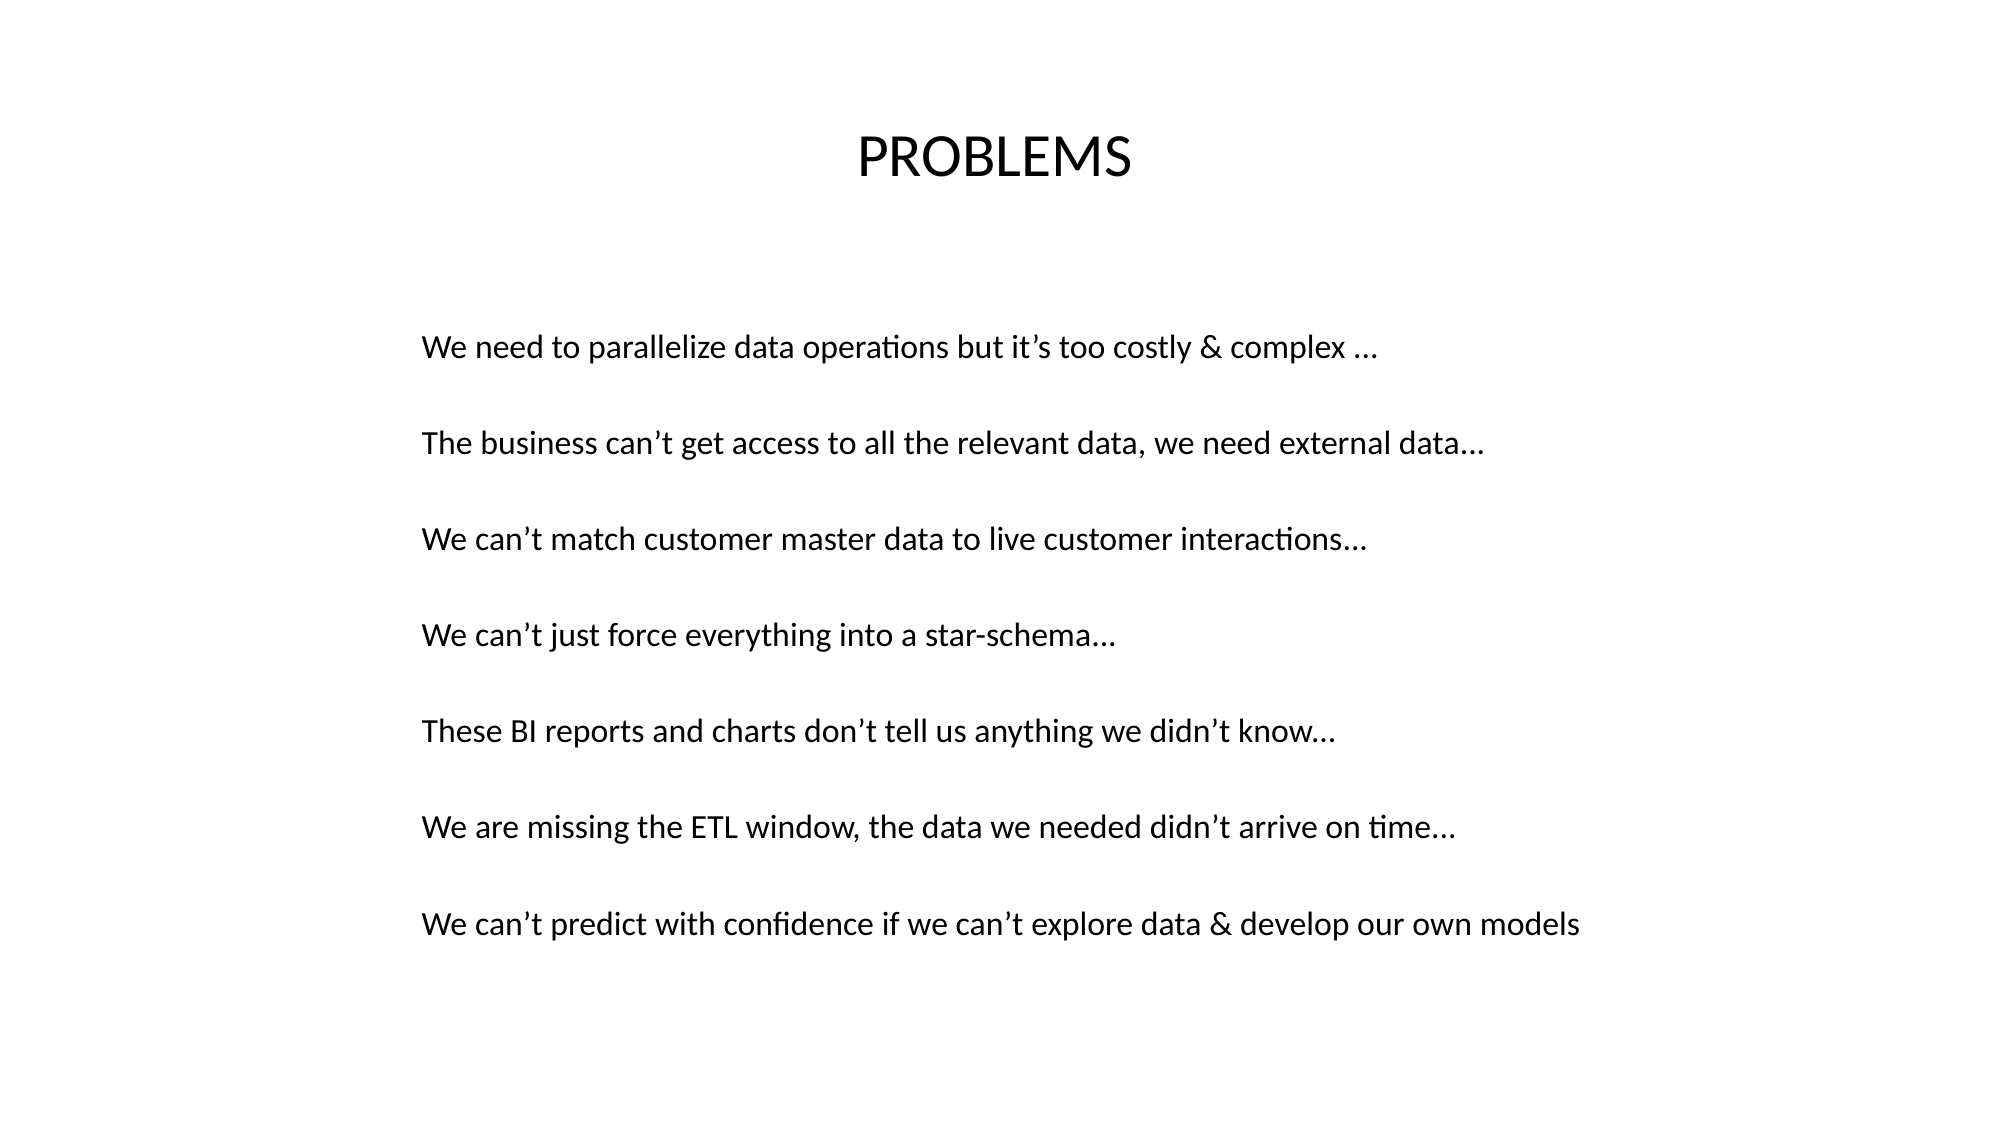

PROBLEMS
We need to parallelize data operations but it’s too costly & complex ...
The business can’t get access to all the relevant data, we need external data...
We can’t match customer master data to live customer interactions...
We can’t just force everything into a star-schema...
These BI reports and charts don’t tell us anything we didn’t know...
We are missing the ETL window, the data we needed didn’t arrive on time...
We can’t predict with confidence if we can’t explore data & develop our own models